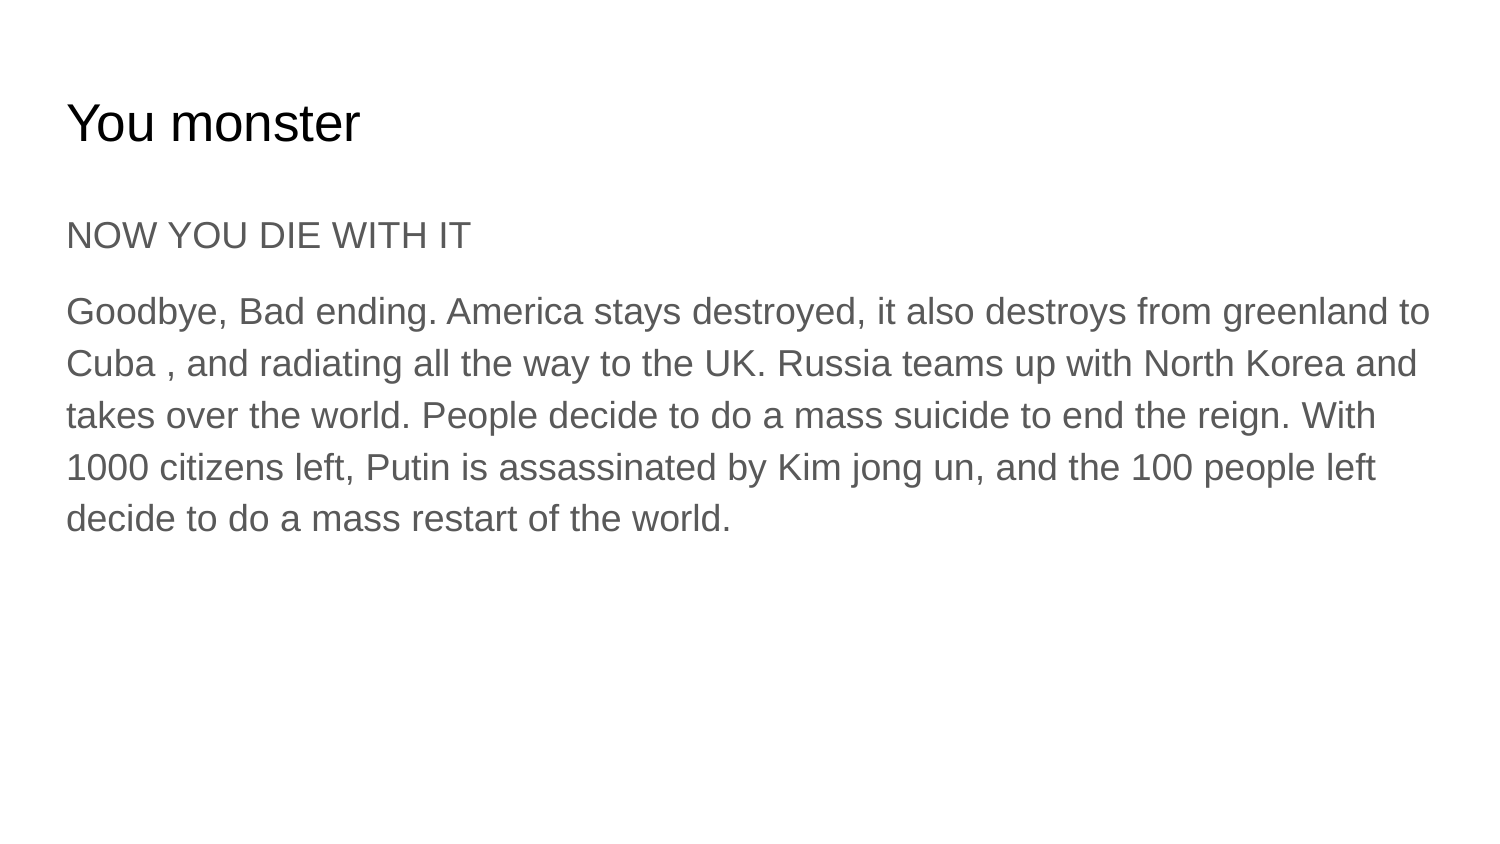

# You monster
NOW YOU DIE WITH IT
Goodbye, Bad ending. America stays destroyed, it also destroys from greenland to Cuba , and radiating all the way to the UK. Russia teams up with North Korea and takes over the world. People decide to do a mass suicide to end the reign. With 1000 citizens left, Putin is assassinated by Kim jong un, and the 100 people left decide to do a mass restart of the world.